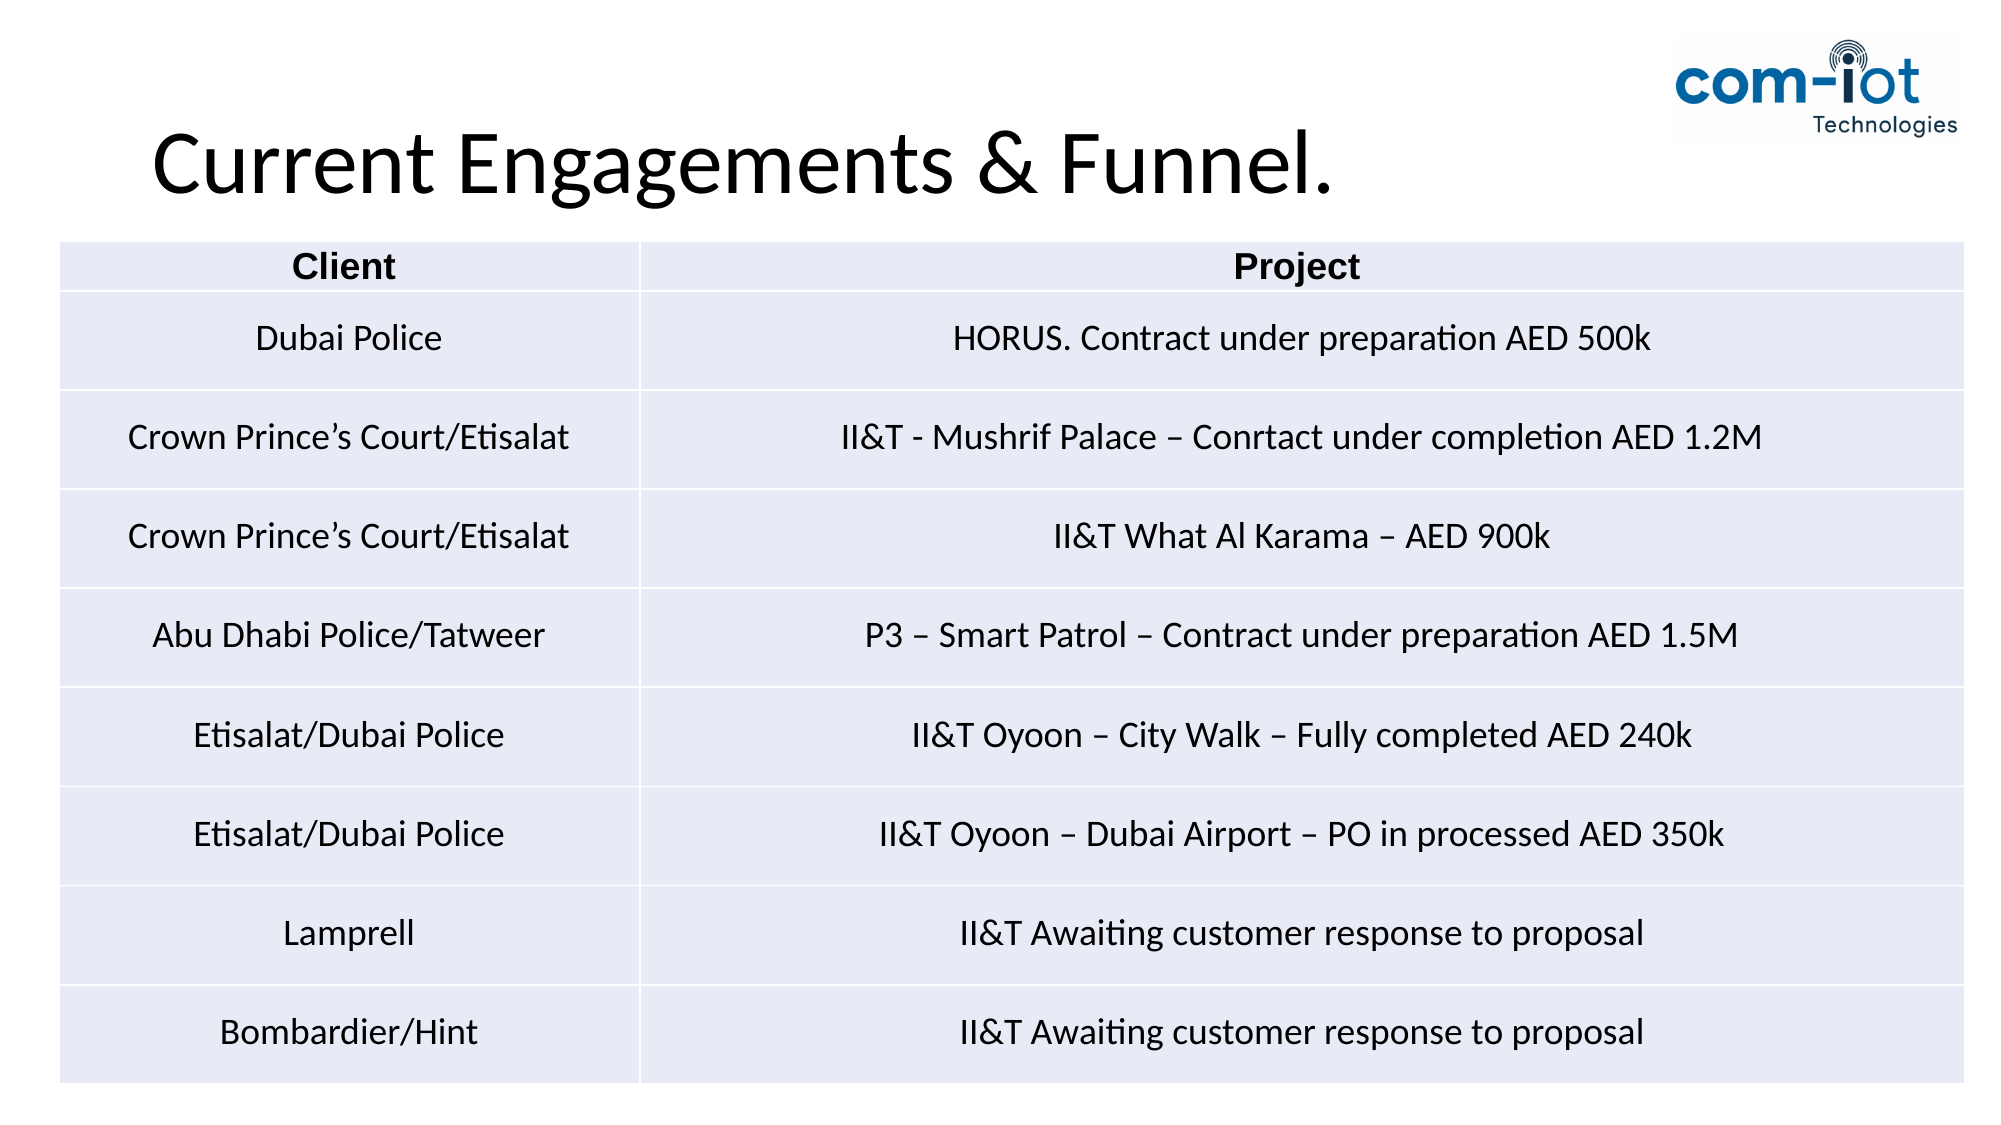

# Current Engagements & Funnel.
| Client | Project |
| --- | --- |
| Dubai Police | HORUS. Contract under preparation AED 500k |
| Crown Prince’s Court/Etisalat | II&T - Mushrif Palace – Conrtact under completion AED 1.2M |
| Crown Prince’s Court/Etisalat | II&T What Al Karama – AED 900k |
| Abu Dhabi Police/Tatweer | P3 – Smart Patrol – Contract under preparation AED 1.5M |
| Etisalat/Dubai Police | II&T Oyoon – City Walk – Fully completed AED 240k |
| Etisalat/Dubai Police | II&T Oyoon – Dubai Airport – PO in processed AED 350k |
| Lamprell | II&T Awaiting customer response to proposal |
| Bombardier/Hint | II&T Awaiting customer response to proposal |